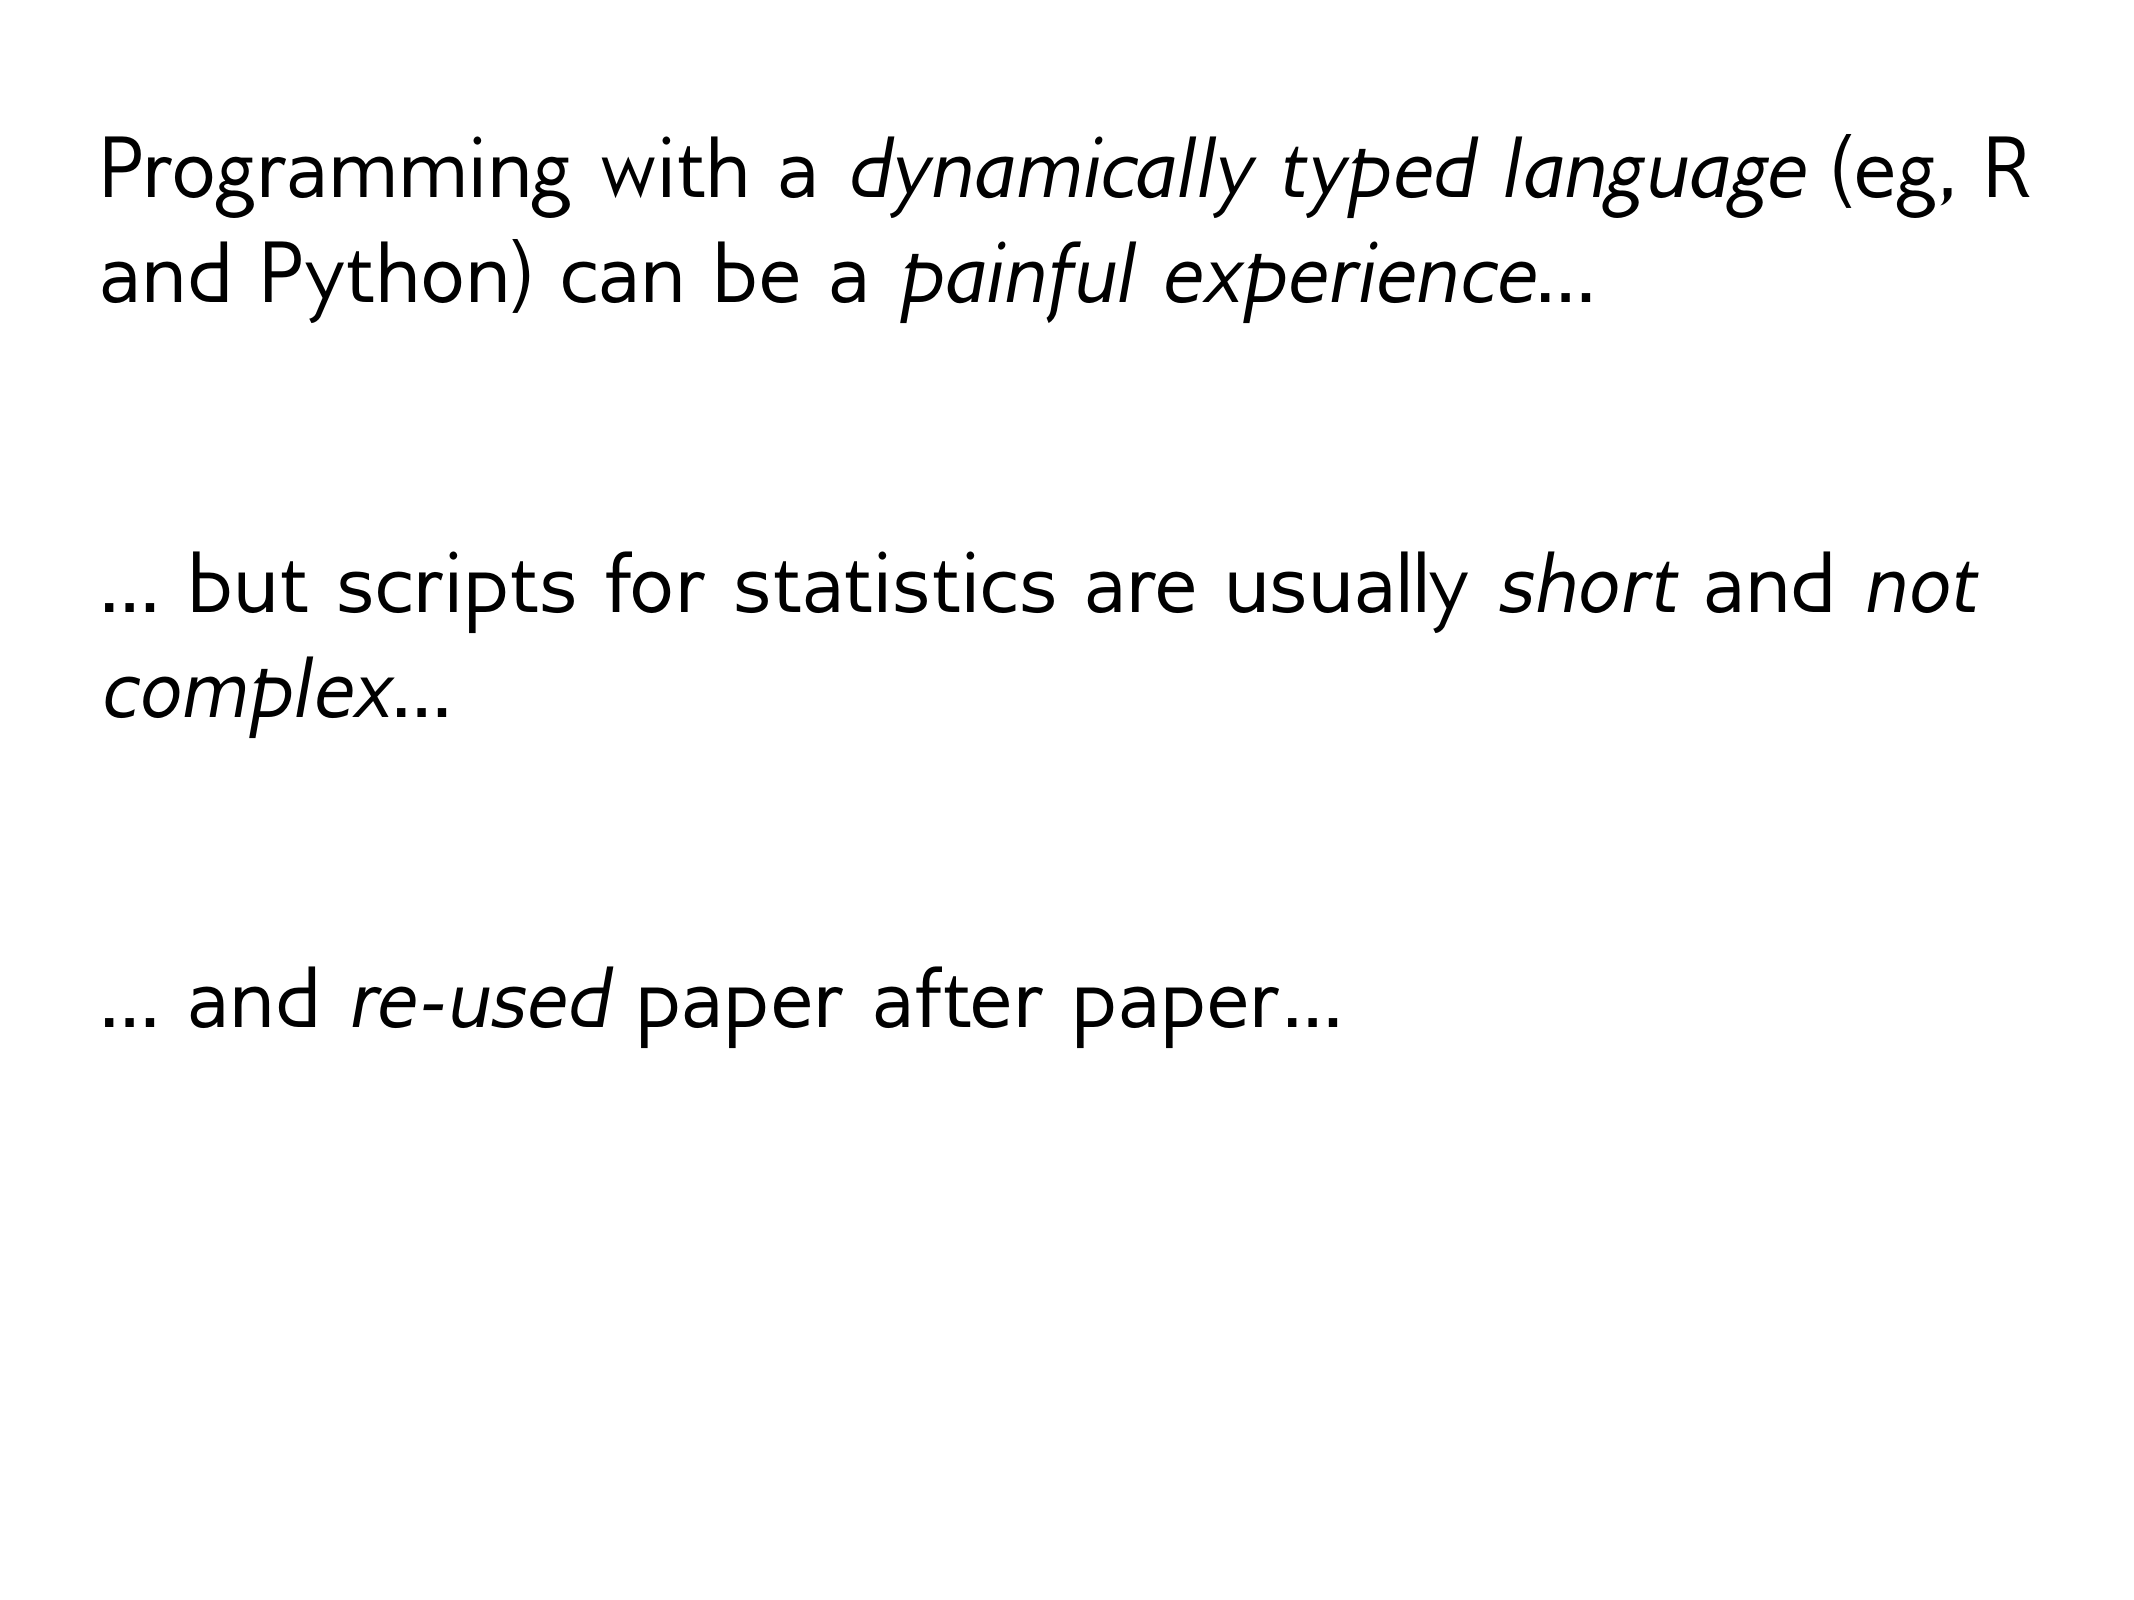

Programming with a dynamically typed language (eg, R and Python) can be a painful experience…

… but scripts for statistics are usually short and not complex…

… and re-used paper after paper…